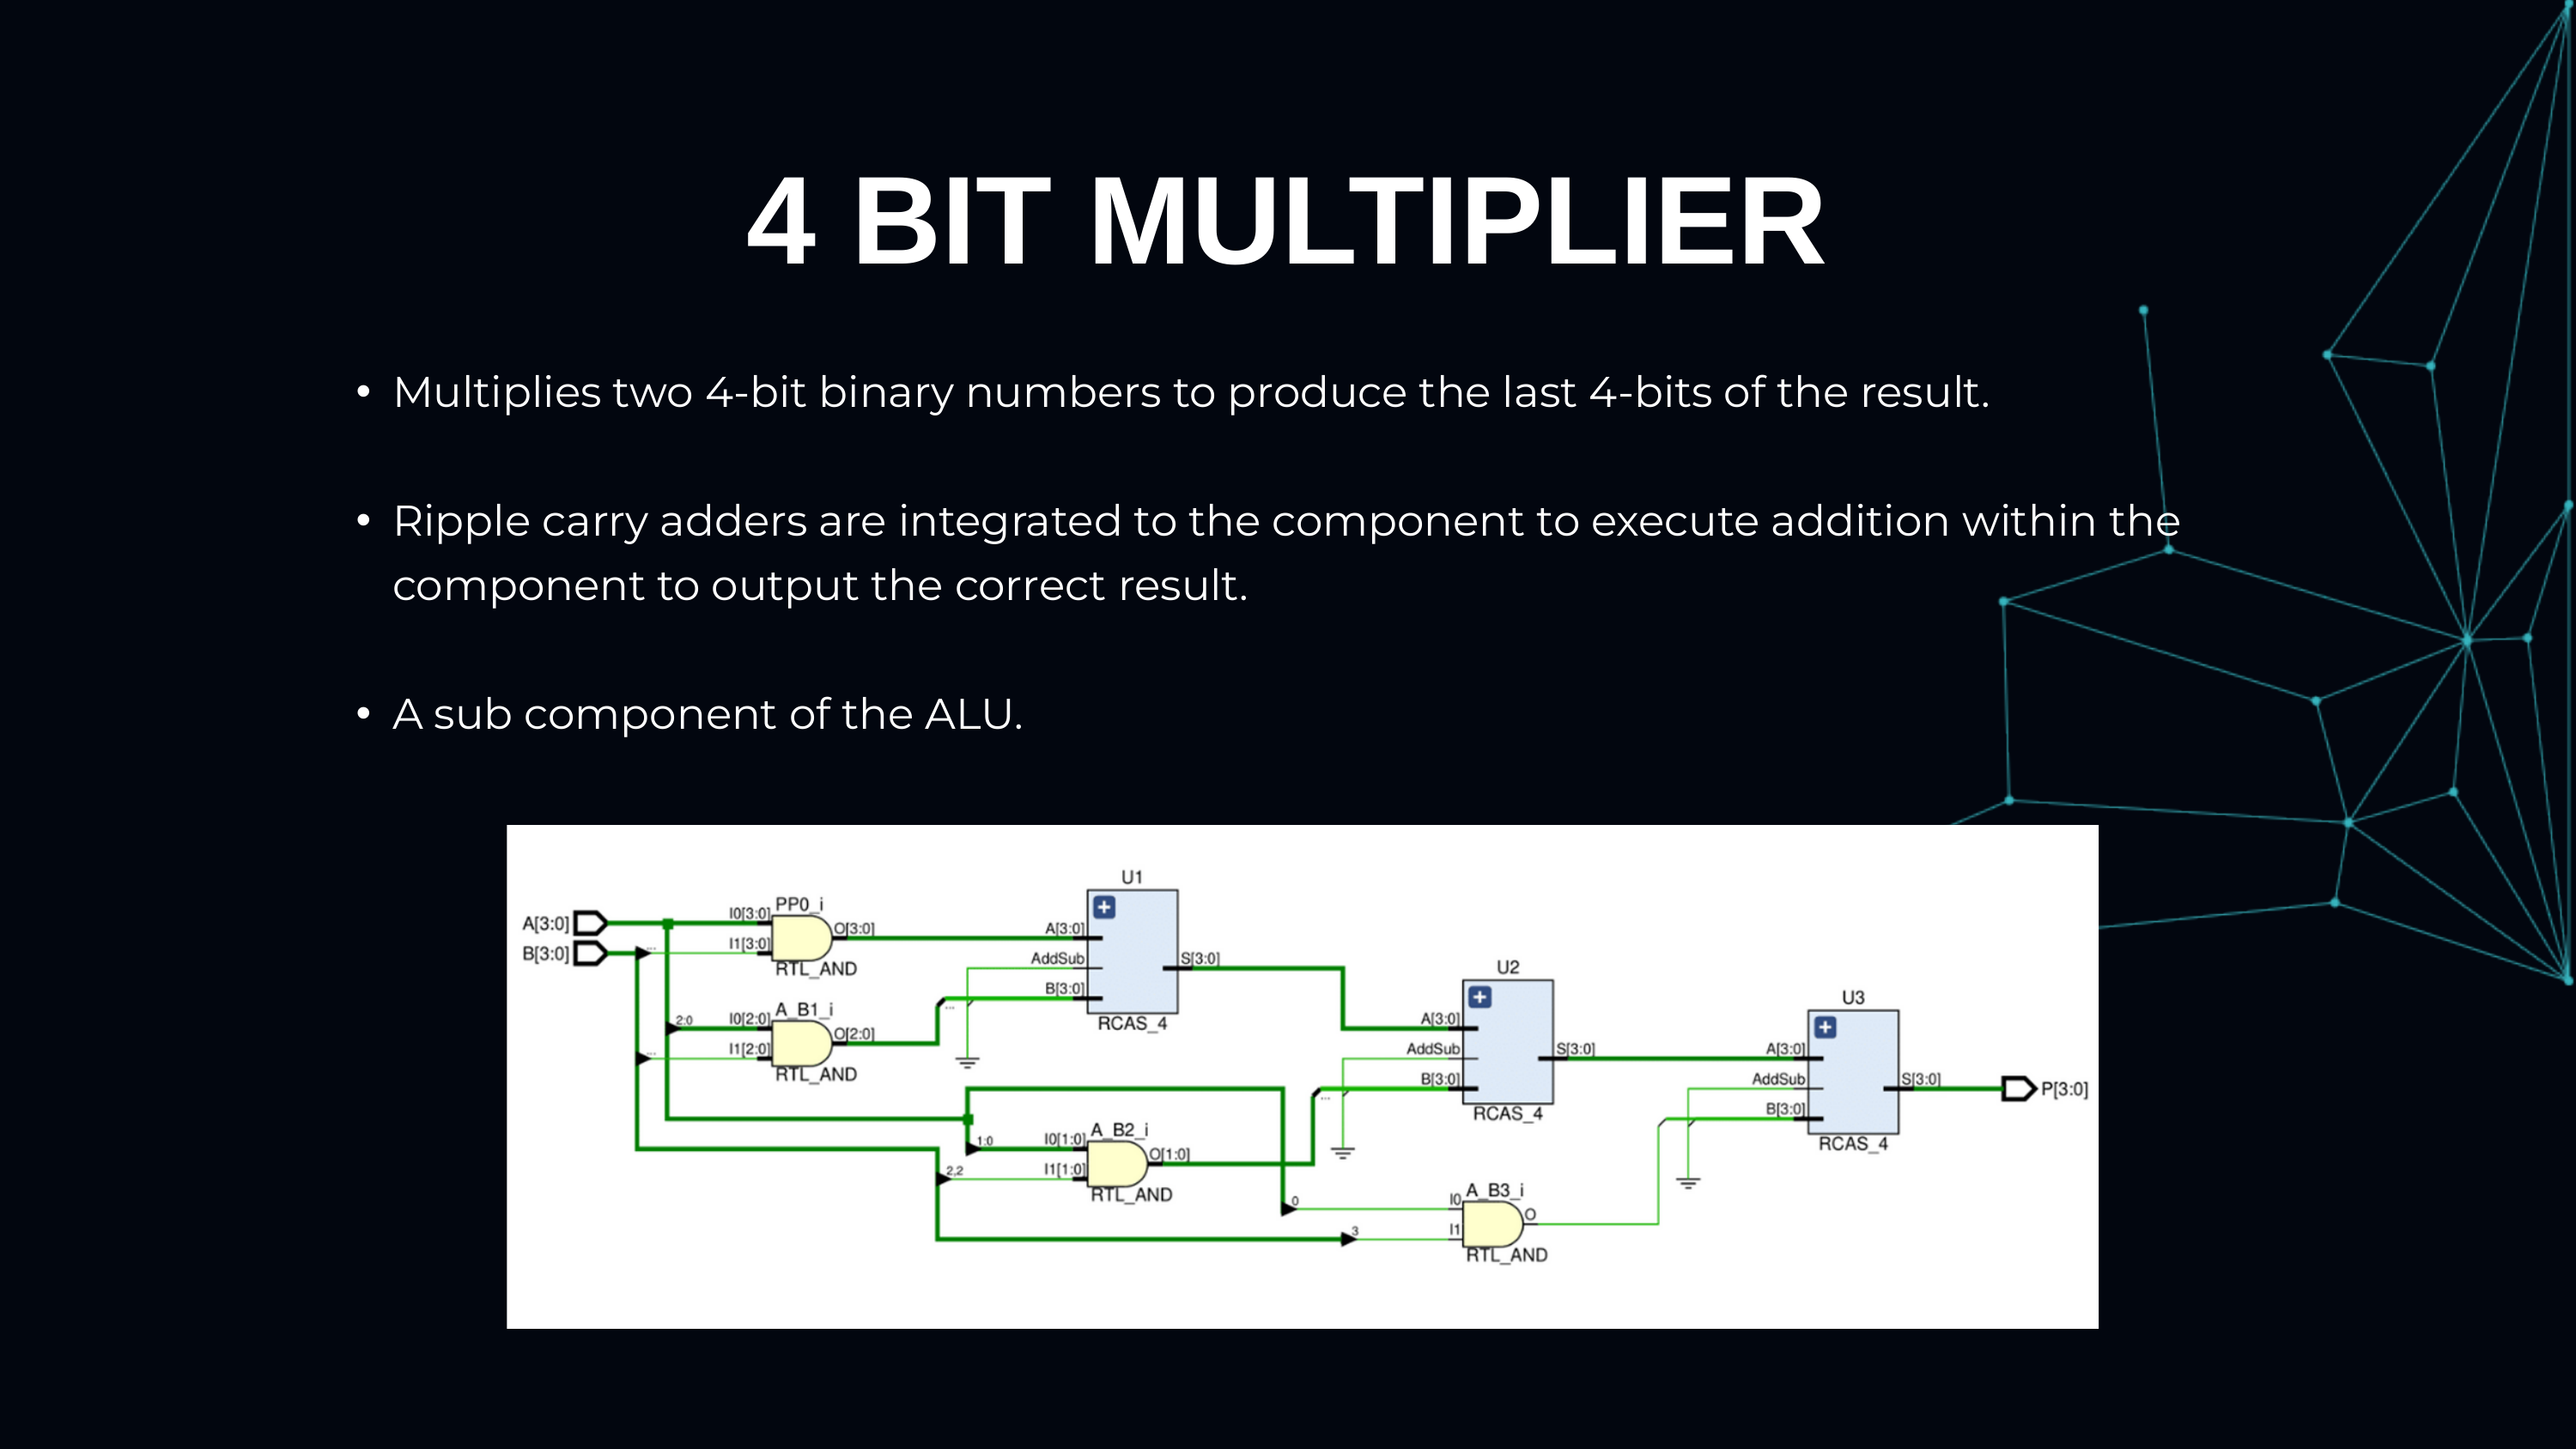

4 BIT MULTIPLIER
Multiplies two 4-bit binary numbers to produce the last 4-bits of the result.

Ripple carry adders are integrated to the component to execute addition within the component to output the correct result.

A sub component of the ALU.